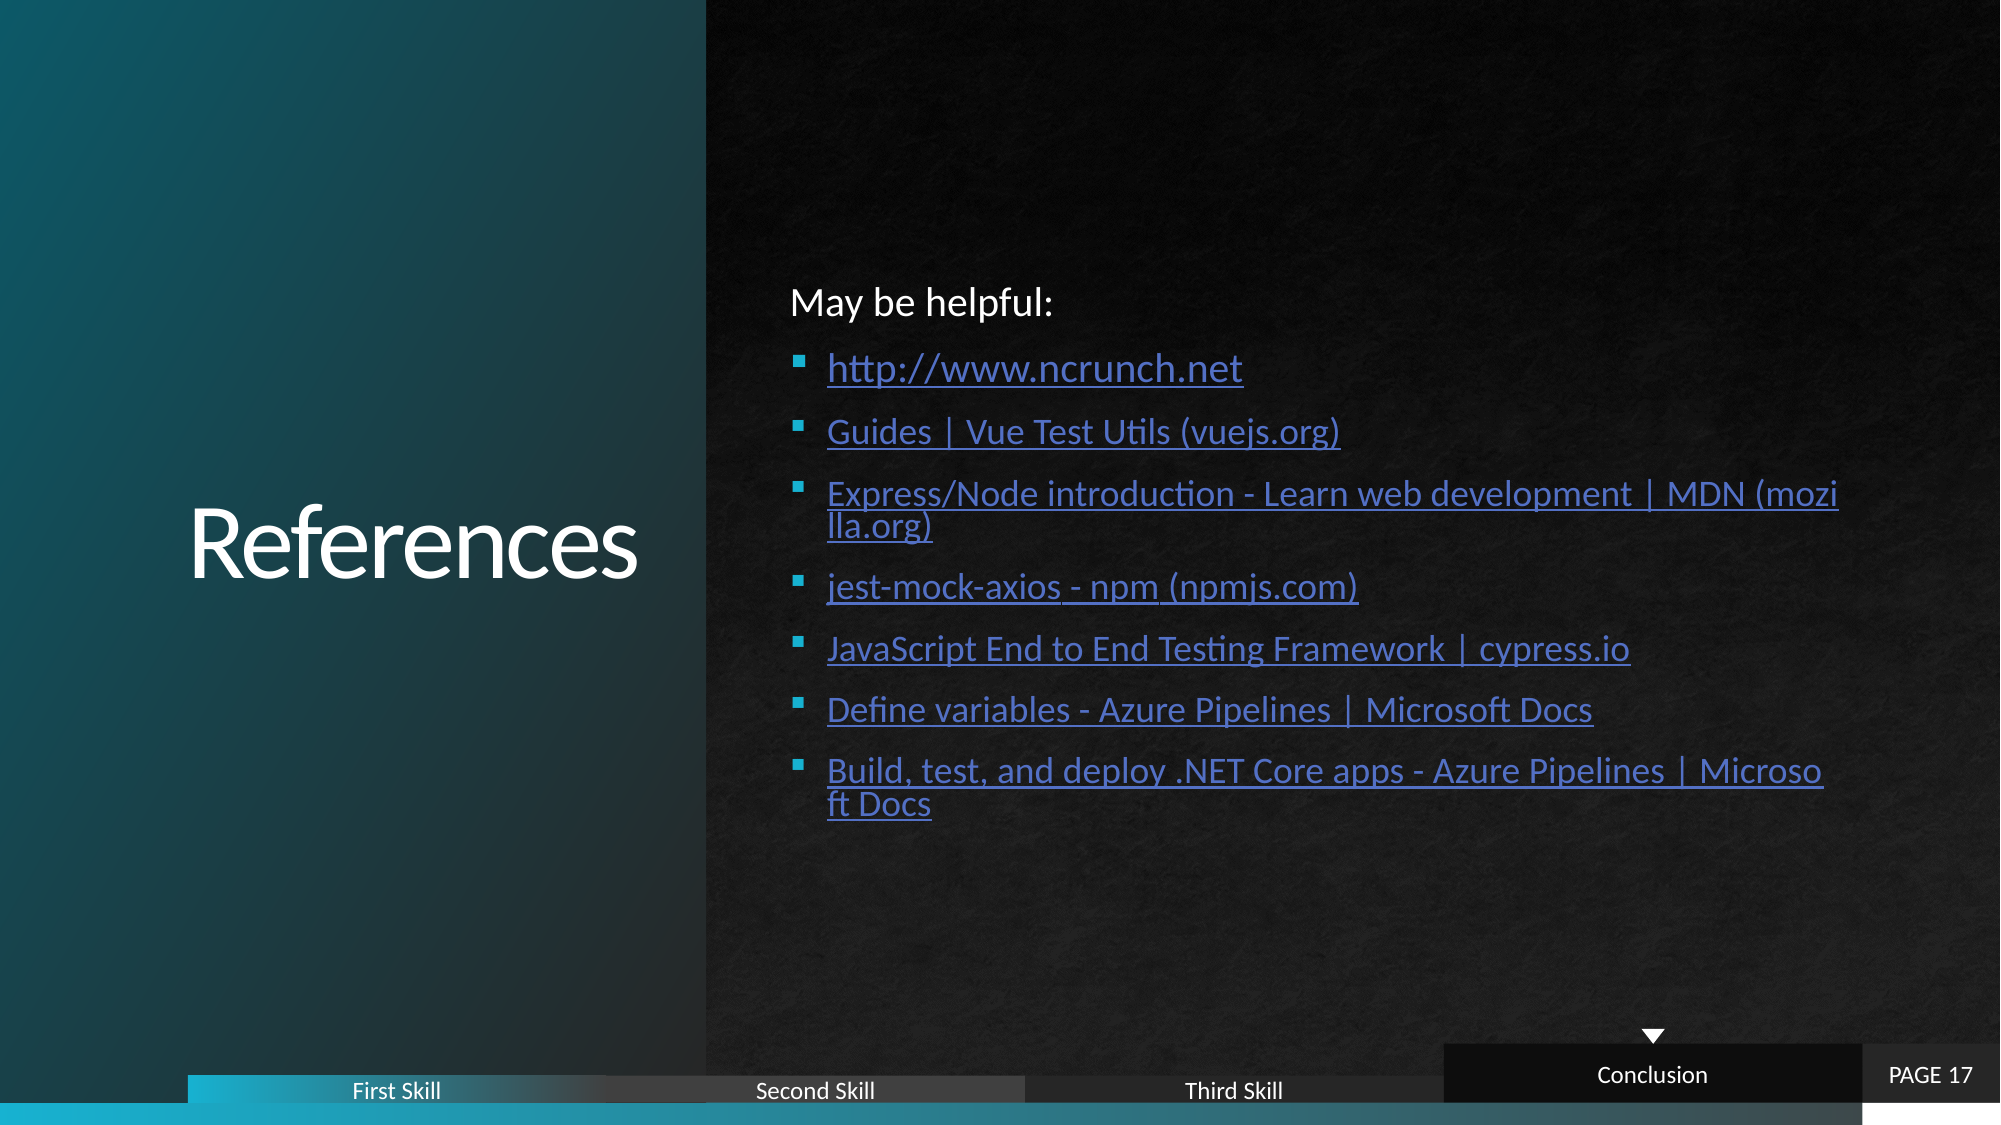

# References
May be helpful:
http://www.ncrunch.net
Guides | Vue Test Utils (vuejs.org)
Express/Node introduction - Learn web development | MDN (mozilla.org)
jest-mock-axios - npm (npmjs.com)
JavaScript End to End Testing Framework | cypress.io
Define variables - Azure Pipelines | Microsoft Docs
Build, test, and deploy .NET Core apps - Azure Pipelines | Microsoft Docs

Conclusion
PAGE 17
Third Skill
Second Skill
First Skill